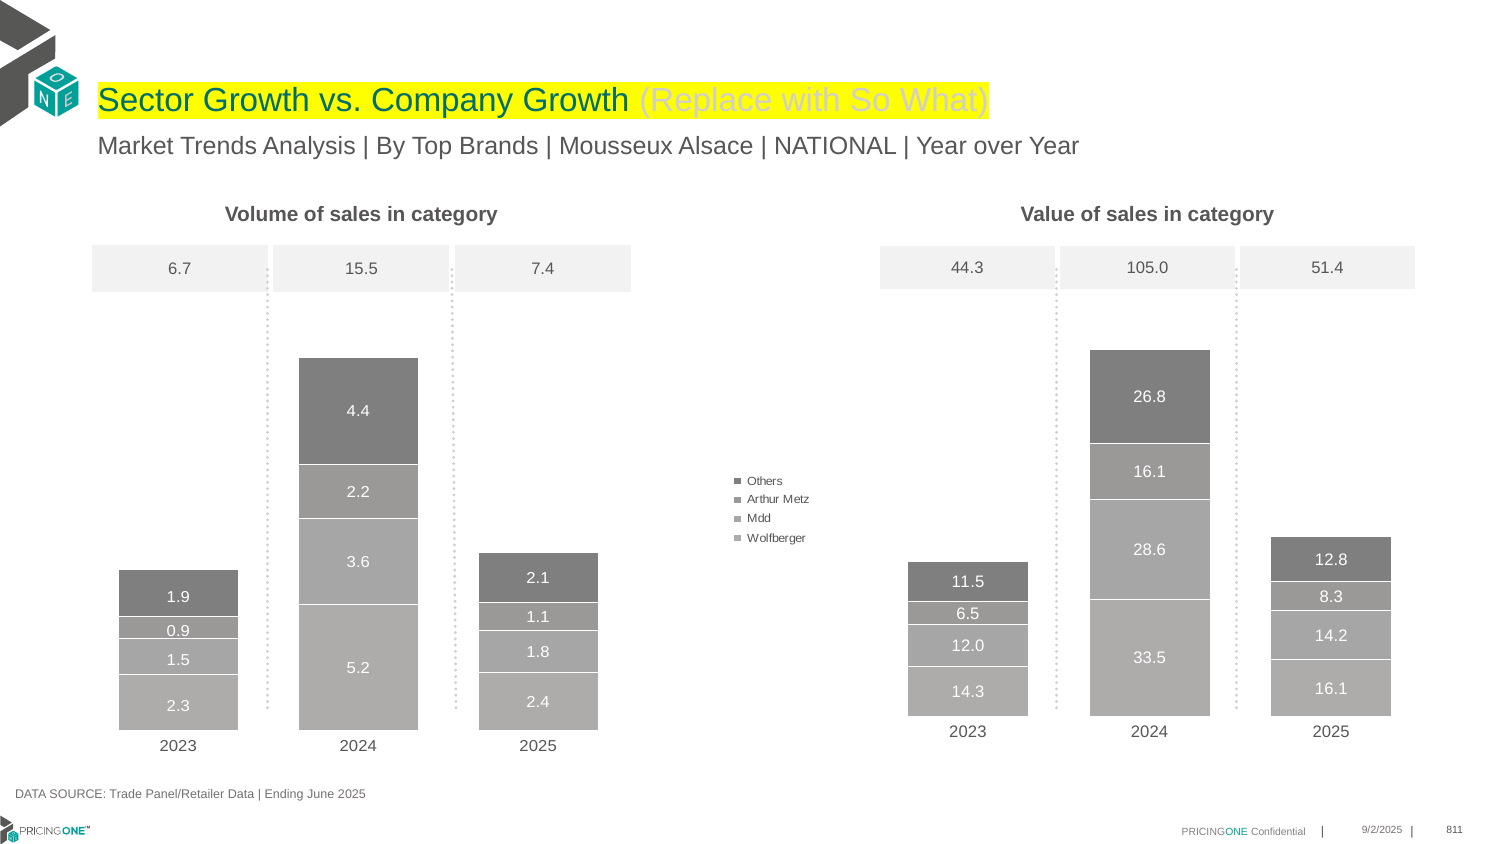

# Sector Growth vs. Company Growth (Replace with So What)
Market Trends Analysis | By Top Brands | Mousseux Alsace | NATIONAL | Year over Year
| Value of sales in category |  |  |
| --- | --- | --- |
| 44.3 | 105.0 | 51.4 |
| Volume of sales in category |  |  |
| --- | --- | --- |
| 6.7 | 15.5 | 7.4 |

### Chart

| Category | Wolfberger | Mdd | Arthur Metz | Others |
|---|---|---|---|---|
| 2023 | 14.322776 | 11.956603 | 6.463112 | 11.529208 |
| 2024 | 33.504371 | 28.610549 | 16.077611 | 26.833749 |
| 2025 | 16.136951 | 14.153768 | 8.302676 | 12.816277 |

### Chart

| Category | Wolfberger | Mdd | Arthur Metz | Others |
|---|---|---|---|---|
| 2023 | 2.315011 | 1.507627 | 0.922408 | 1.931873 |
| 2024 | 5.224335 | 3.594186 | 2.2435 | 4.449371 |
| 2025 | 2.404868 | 1.770447 | 1.130583 | 2.100807 |
DATA SOURCE: Trade Panel/Retailer Data | Ending June 2025

9/2/2025
811